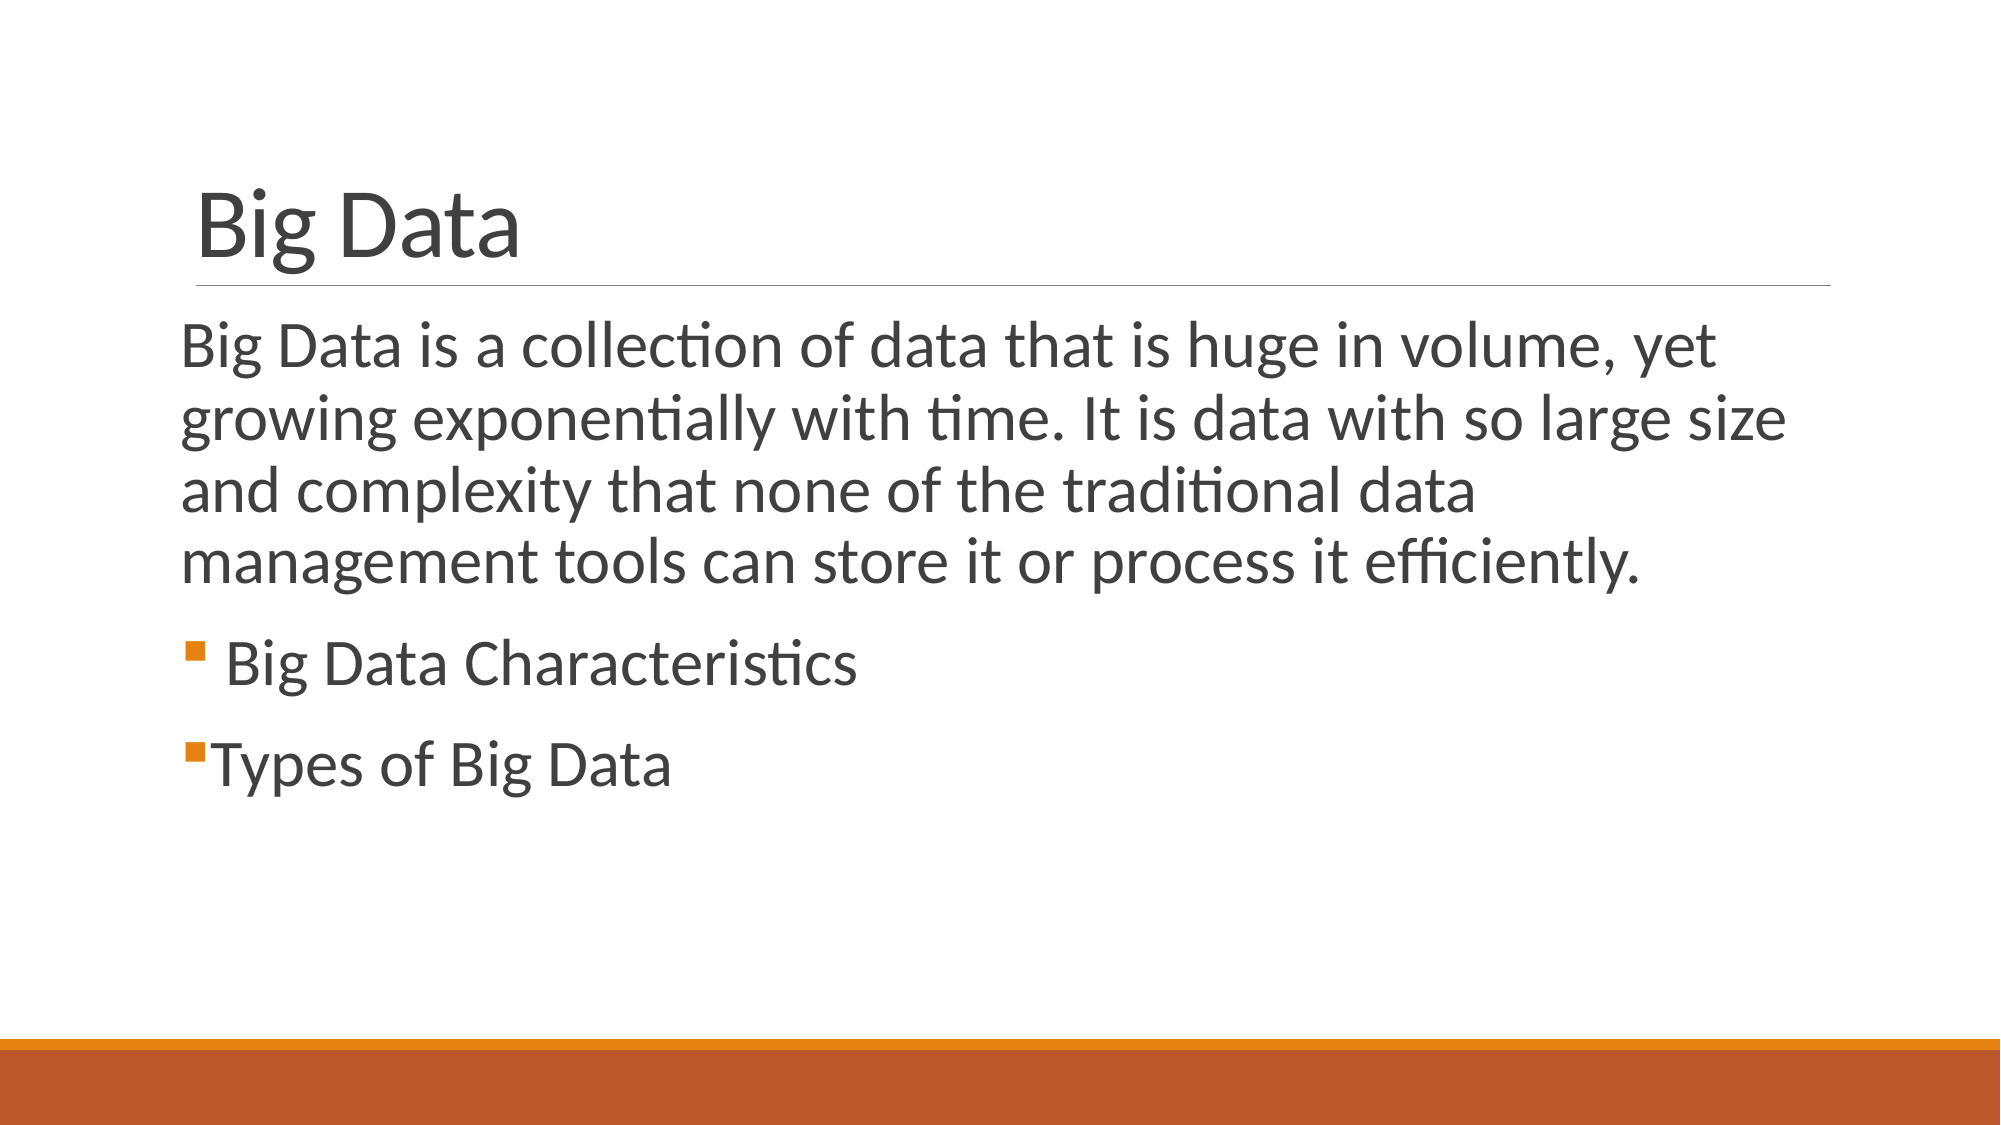

# Big Data
Big Data is a collection of data that is huge in volume, yet growing exponentially with time. It is data with so large size and complexity that none of the traditional data management tools can store it or process it efficiently.
 Big Data Characteristics
Types of Big Data